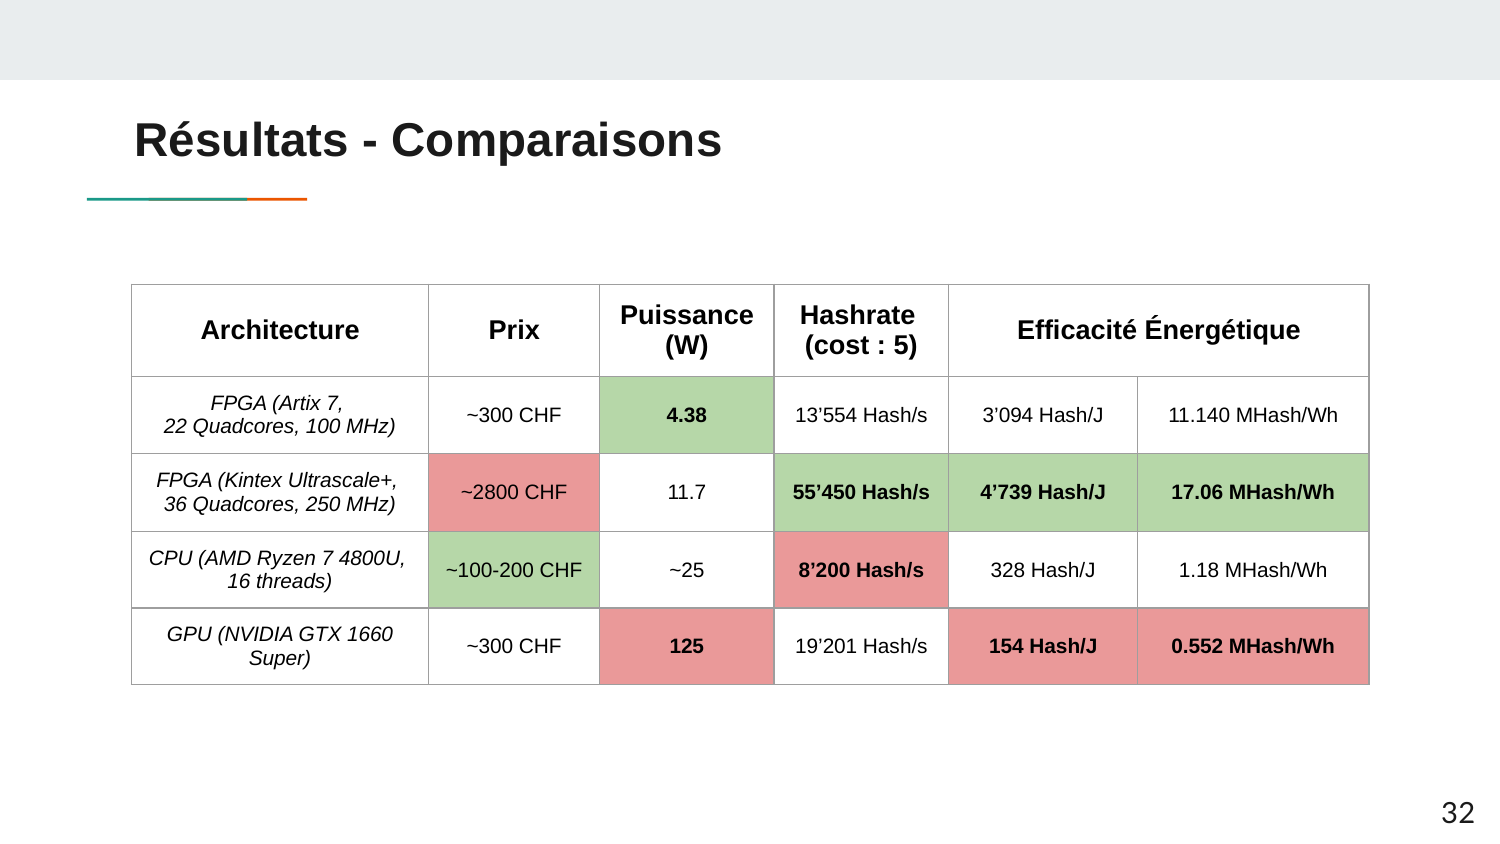

# Résultats - Comparaisons
| Architecture | Prix | Puissance (W) | Hashrate (cost : 5) | Efficacité Énergétique |  |
| --- | --- | --- | --- | --- | --- |
| FPGA (Artix 7, 22 Quadcores, 100 MHz) | ~300 CHF | 4.38 | 13’554 Hash/s | 3’094 Hash/J | 11.140 MHash/Wh |
| FPGA (Kintex Ultrascale+, 36 Quadcores, 250 MHz) | ~2800 CHF | 11.7 | 55’450 Hash/s | 4’739 Hash/J | 17.06 MHash/Wh |
| CPU (AMD Ryzen 7 4800U, 16 threads) | ~100-200 CHF | ~25 | 8’200 Hash/s | 328 Hash/J | 1.18 MHash/Wh |
| GPU (NVIDIA GTX 1660 Super) | ~300 CHF | 125 | 19’201 Hash/s | 154 Hash/J | 0.552 MHash/Wh |
32